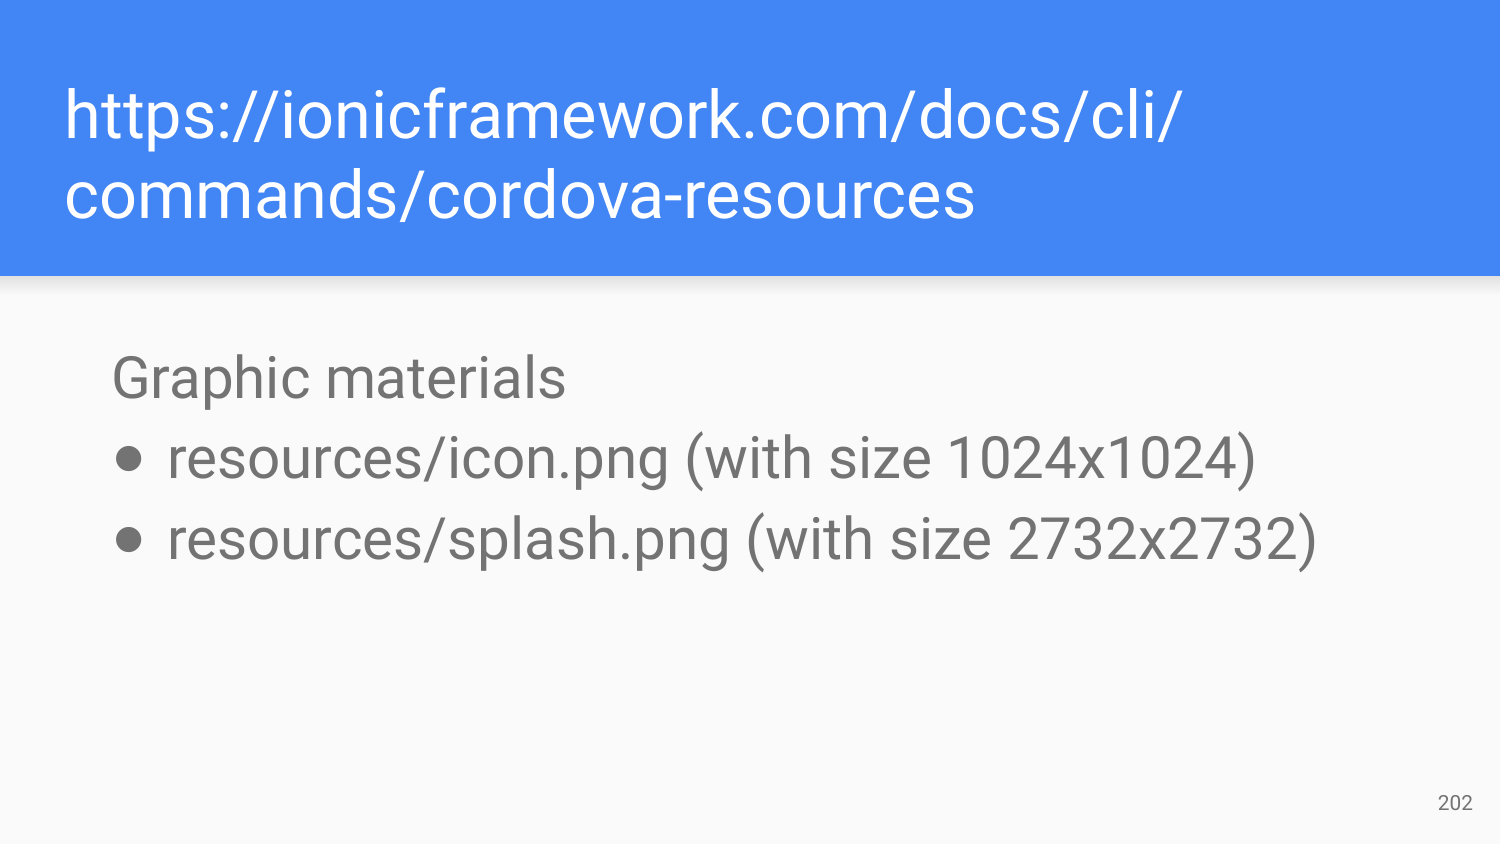

# https://ionicframework.com/docs/cli/commands/cordova-resources
Graphic materials
resources/icon.png (with size 1024x1024)
resources/splash.png (with size 2732x2732)
202